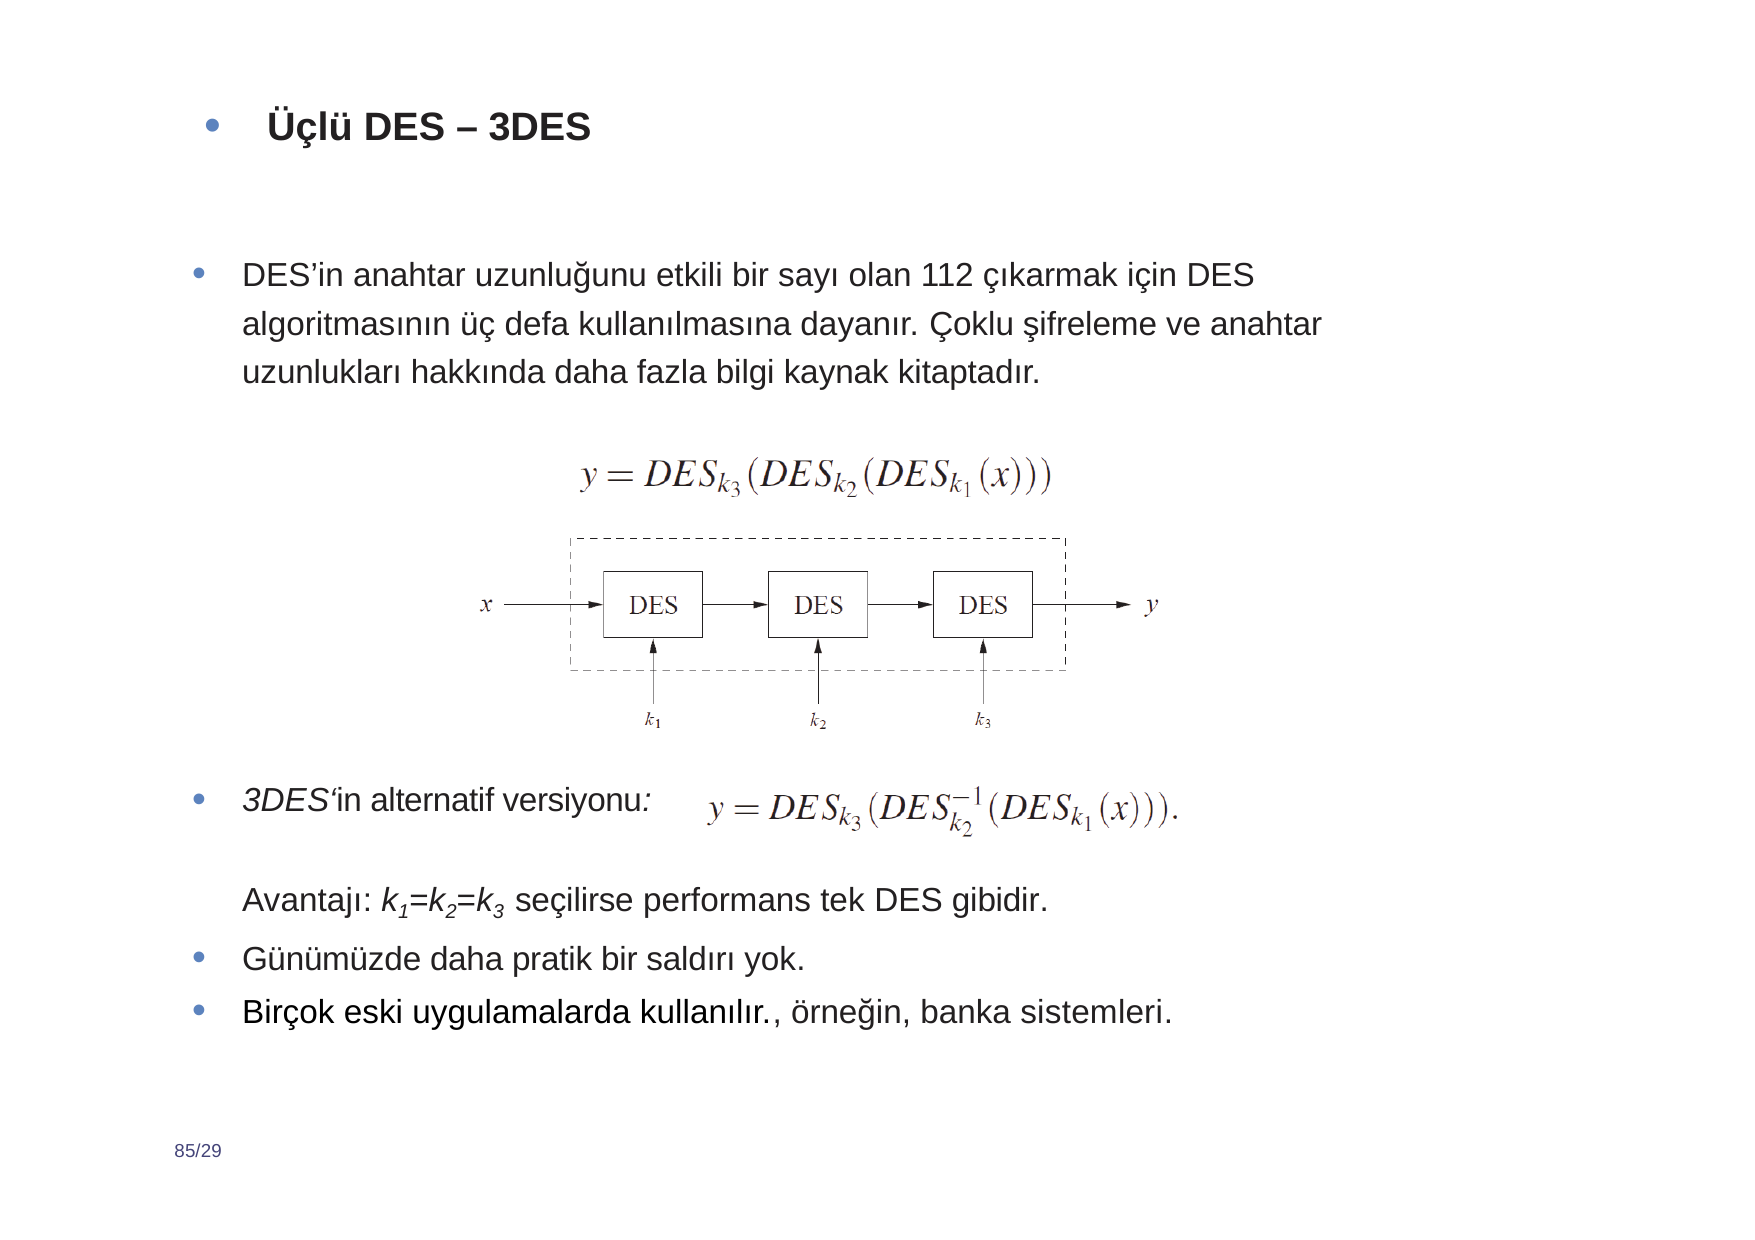

Üçlü DES – 3DES
DES’in anahtar uzunluğunu etkili bir sayı olan 112 çıkarmak için DES algoritmasının üç defa kullanılmasına dayanır. Çoklu şifreleme ve anahtar uzunlukları hakkında daha fazla bilgi kaynak kitaptadır.

3DES‘in alternatif versiyonu:

Avantajı: k1=k2=k3  seçilirse performans tek DES gibidir.

Günümüzde daha pratik bir saldırı yok.

Birçok eski uygulamalarda kullanılır., örneğin, banka sistemleri.
85/29